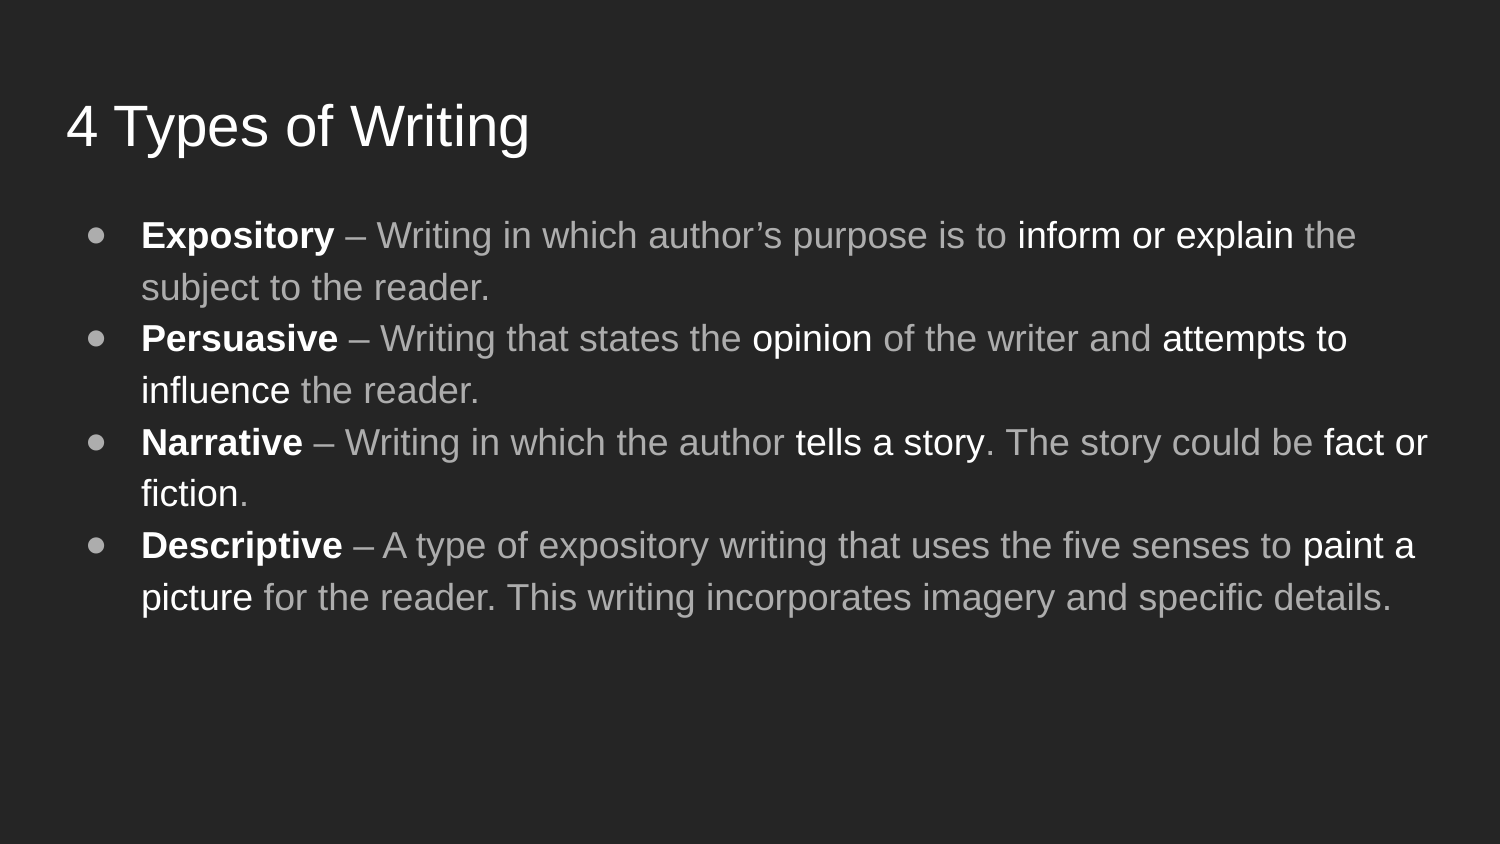

# 4 Types of Writing
Expository – Writing in which author’s purpose is to inform or explain the subject to the reader.
Persuasive – Writing that states the opinion of the writer and attempts to influence the reader.
Narrative – Writing in which the author tells a story. The story could be fact or fiction.
Descriptive – A type of expository writing that uses the five senses to paint a picture for the reader. This writing incorporates imagery and specific details.